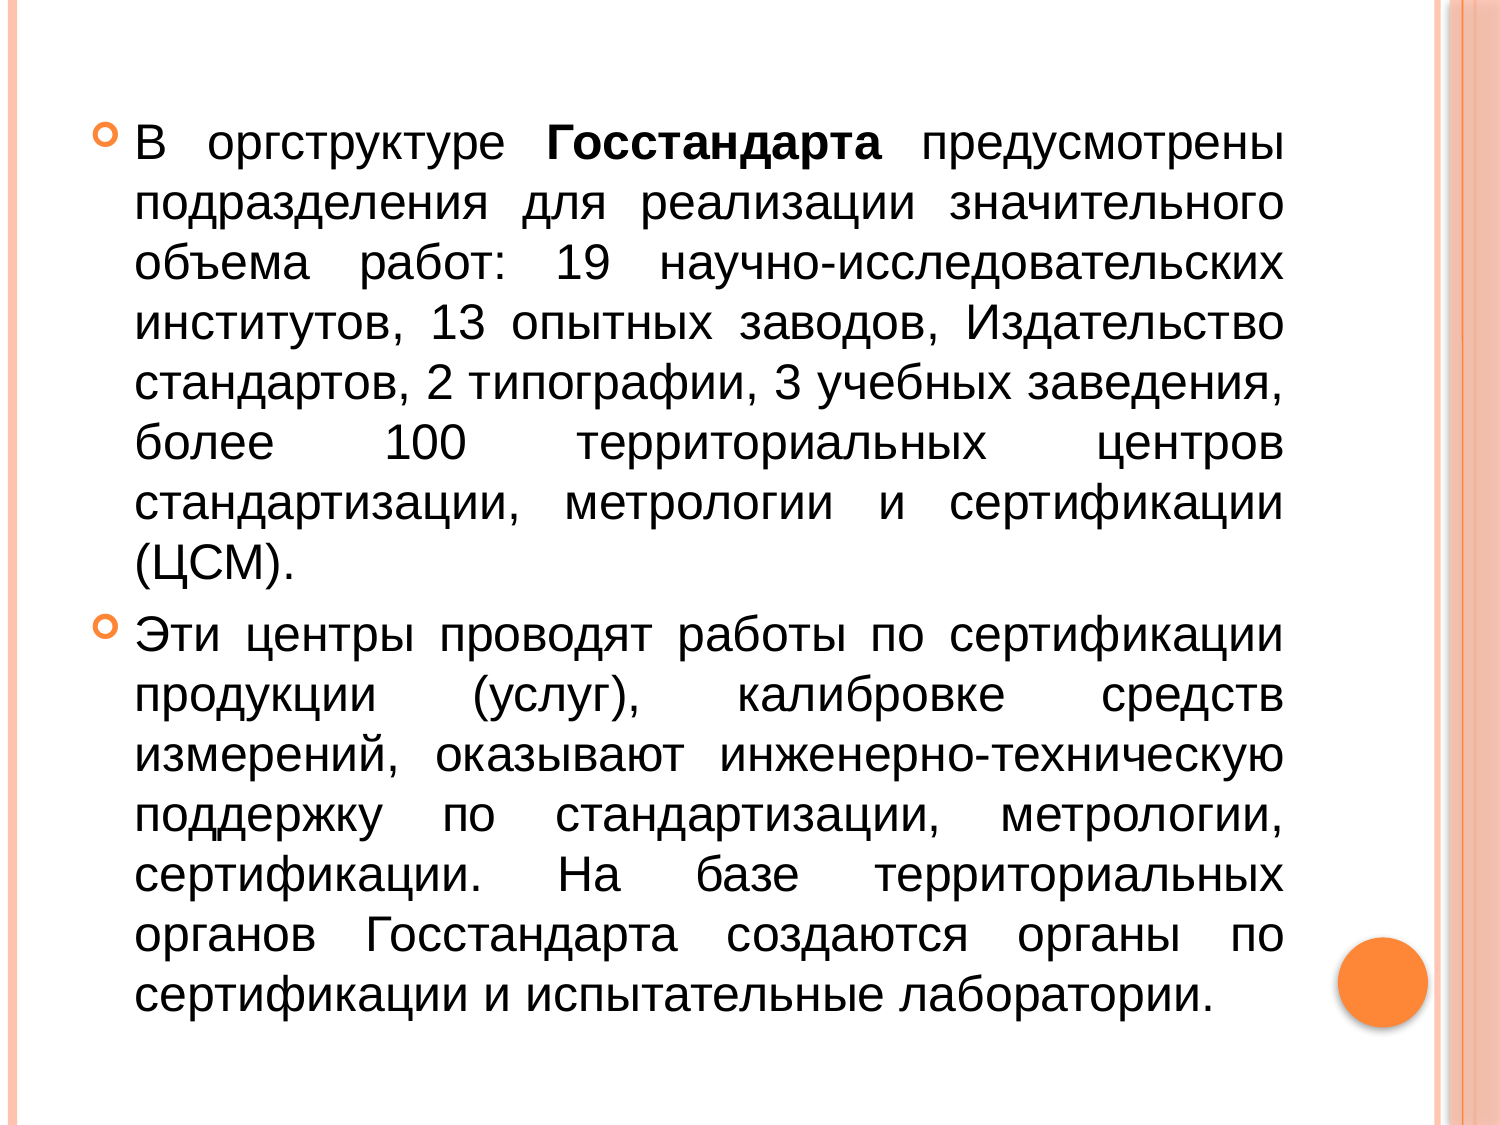

#
В оргструктуре Госстандарта предусмотрены подразделения для реализации значительного объема работ: 19 научно-исследовательских институтов, 13 опытных заводов, Издательство стандартов, 2 типографии, 3 учебных заведения, более 100 территориальных центров стандартизации, метрологии и сертификации (ЦСМ).
Эти центры проводят работы по сертификации продукции (услуг), калибровке средств измерений, оказывают инженерно-техническую поддержку по стандартизации, метрологии, сертификации. На базе территориальных органов Госстандарта создаются органы по сертификации и испытательные лаборатории.